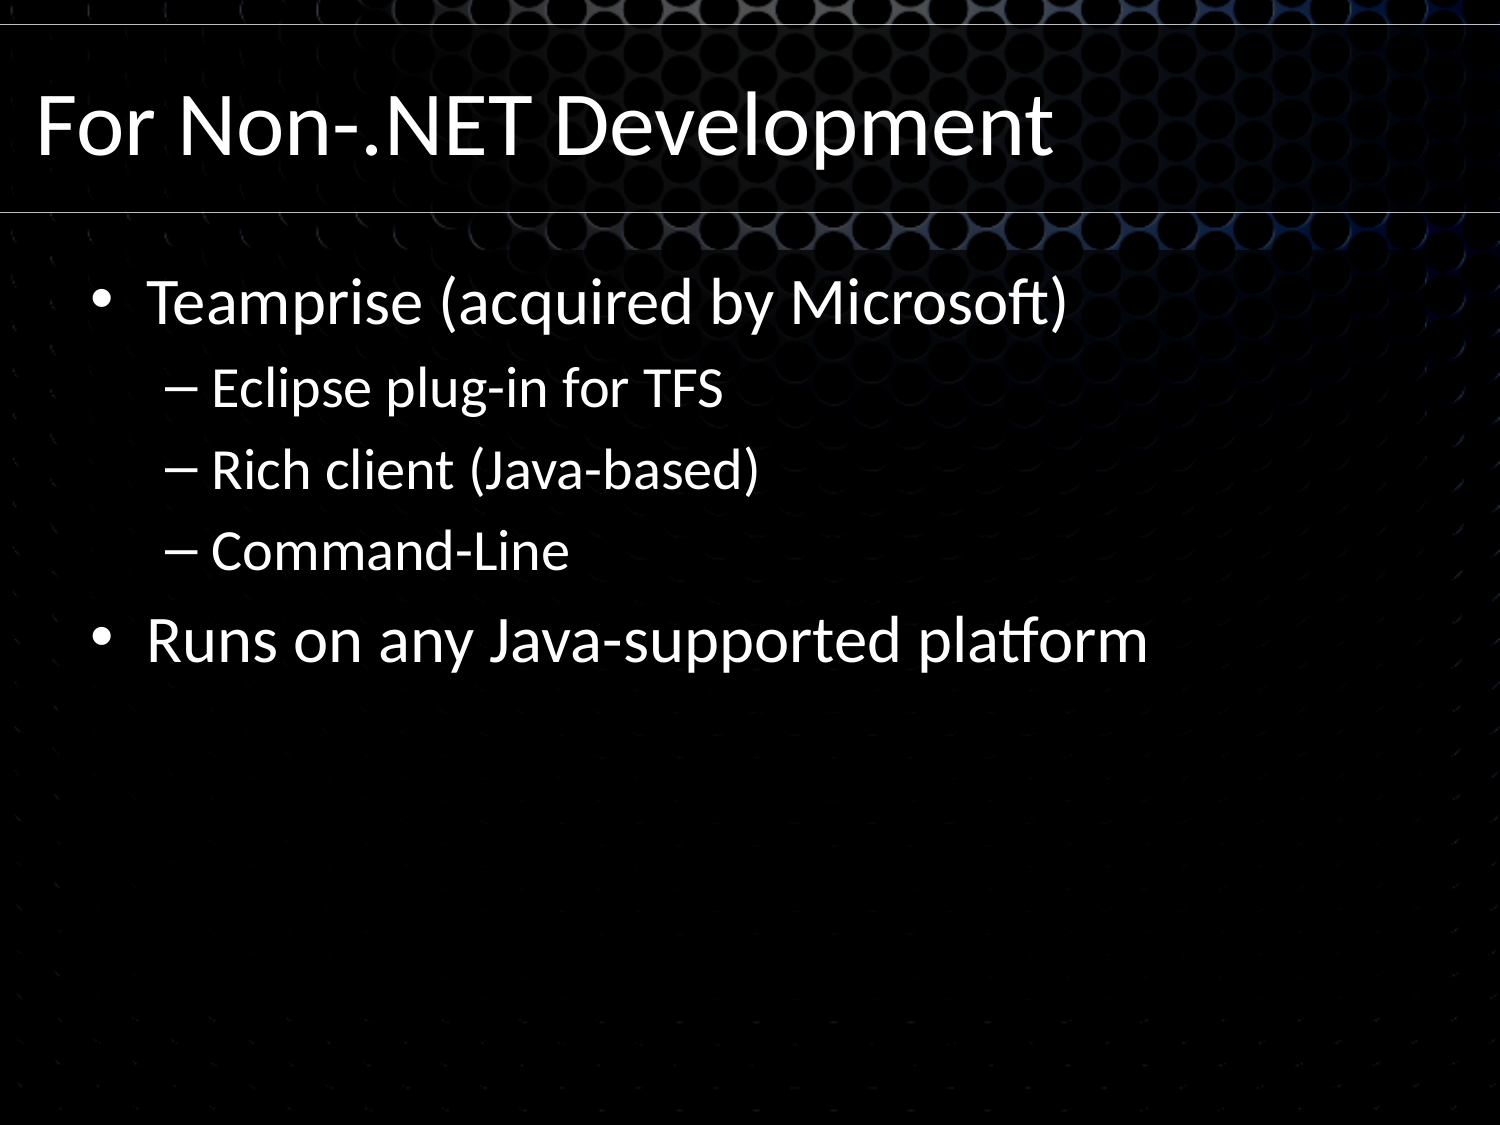

# For Non-.NET Development
Teamprise (acquired by Microsoft)
Eclipse plug-in for TFS
Rich client (Java-based)
Command-Line
Runs on any Java-supported platform